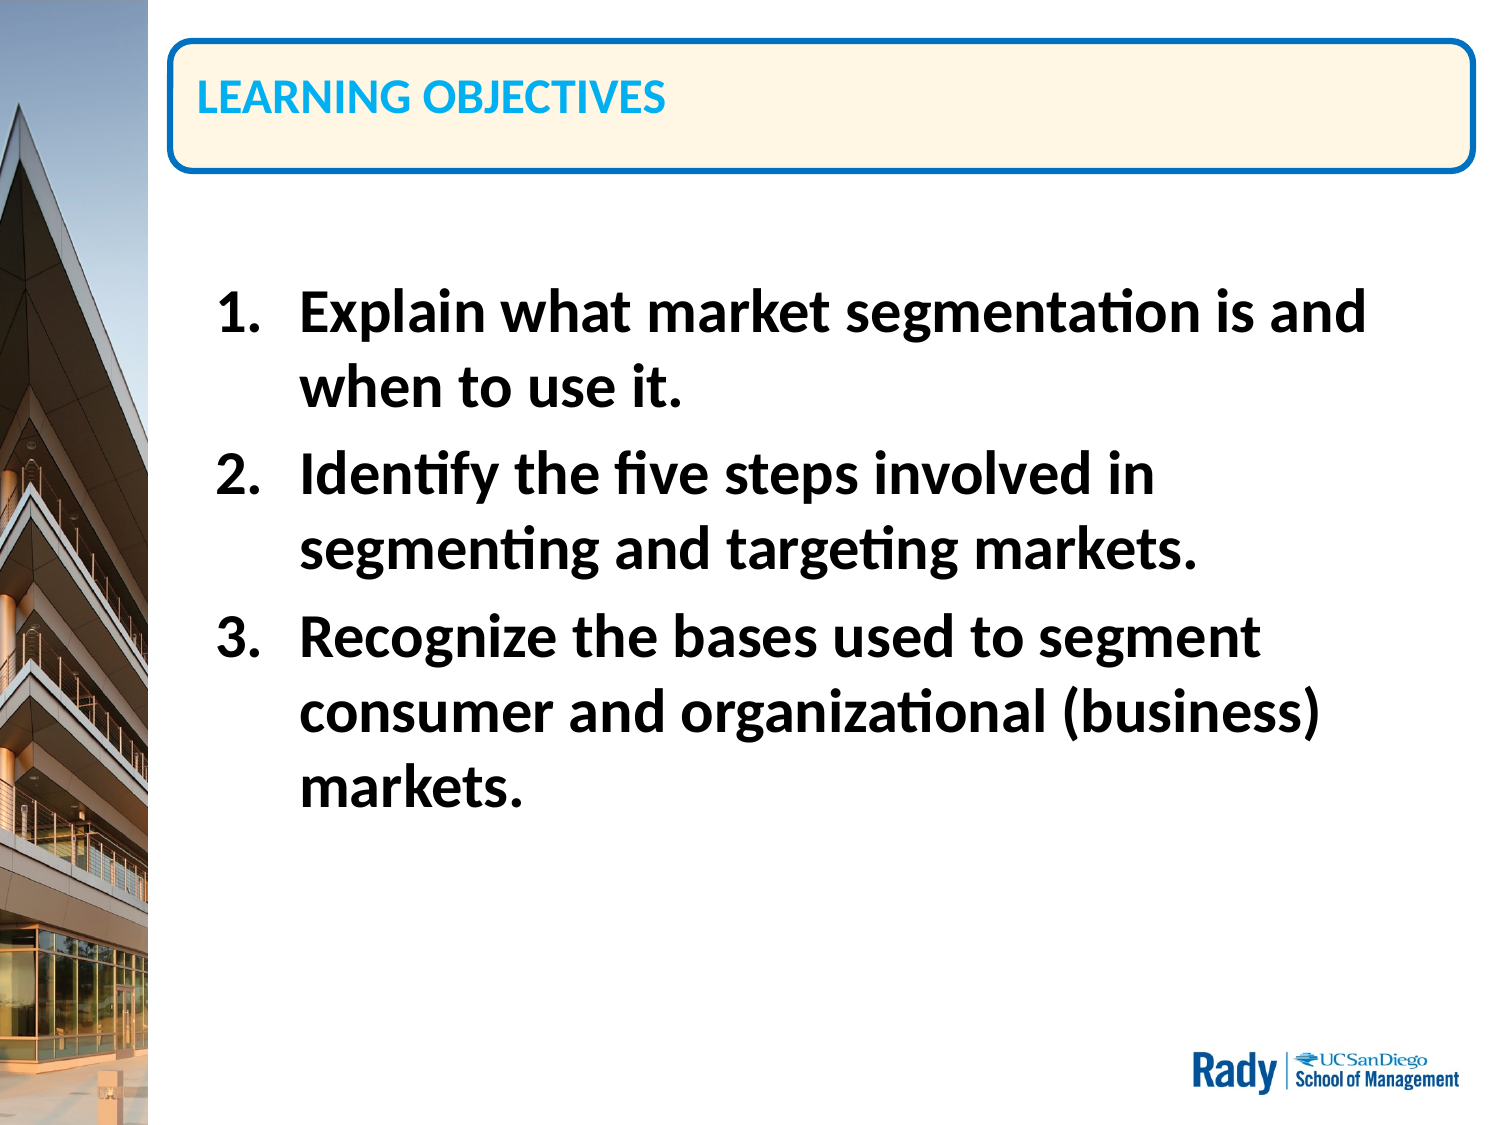

# LEARNING OBJECTIVES
Explain what market segmentation is and when to use it.
Identify the five steps involved in segmenting and targeting markets.
Recognize the bases used to segment consumer and organizational (business) markets.